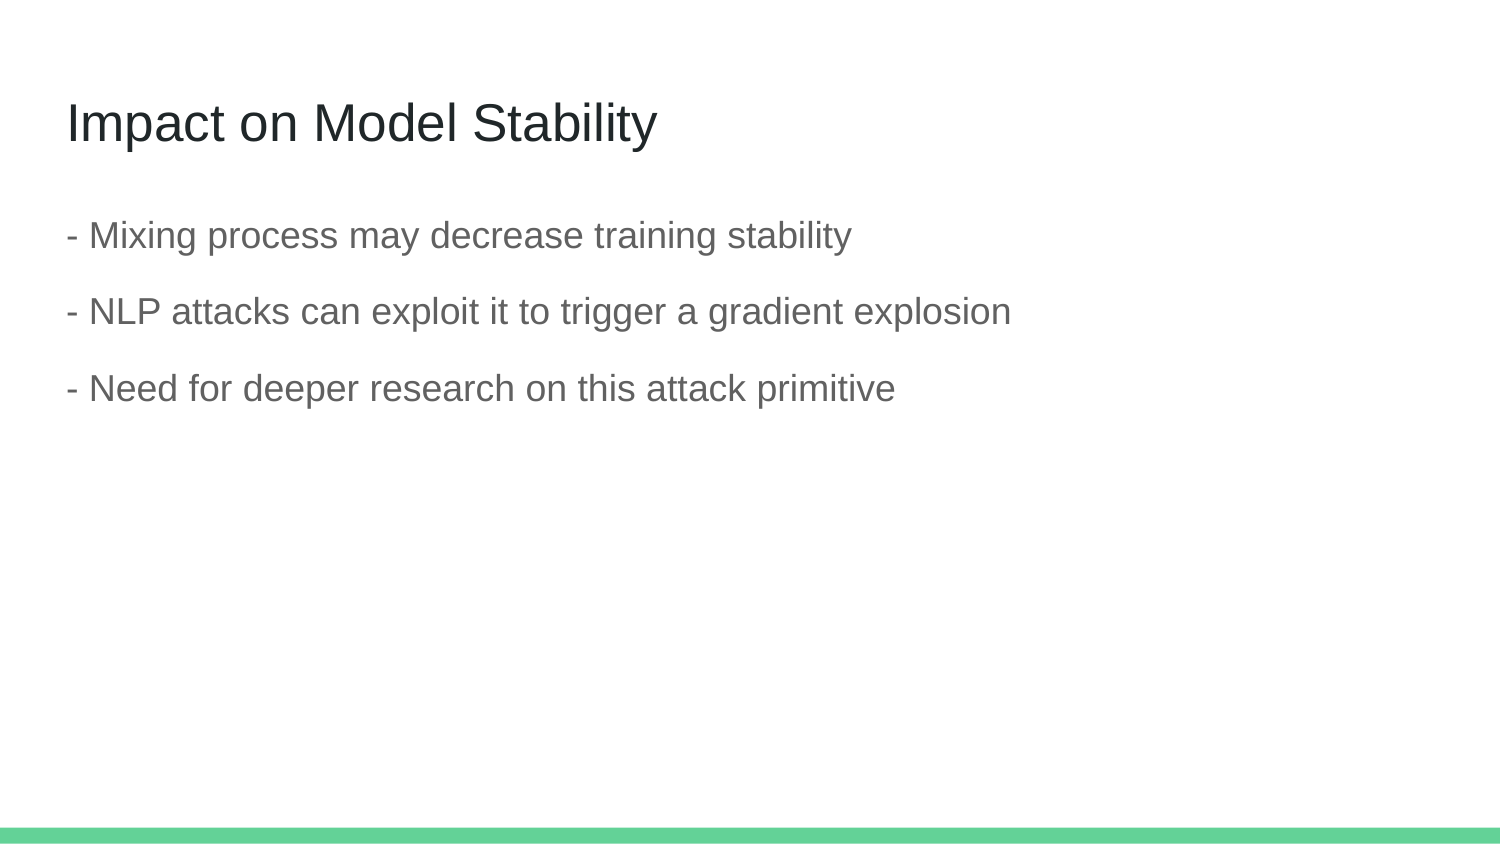

# Impact on Model Stability
- Mixing process may decrease training stability
- NLP attacks can exploit it to trigger a gradient explosion
- Need for deeper research on this attack primitive